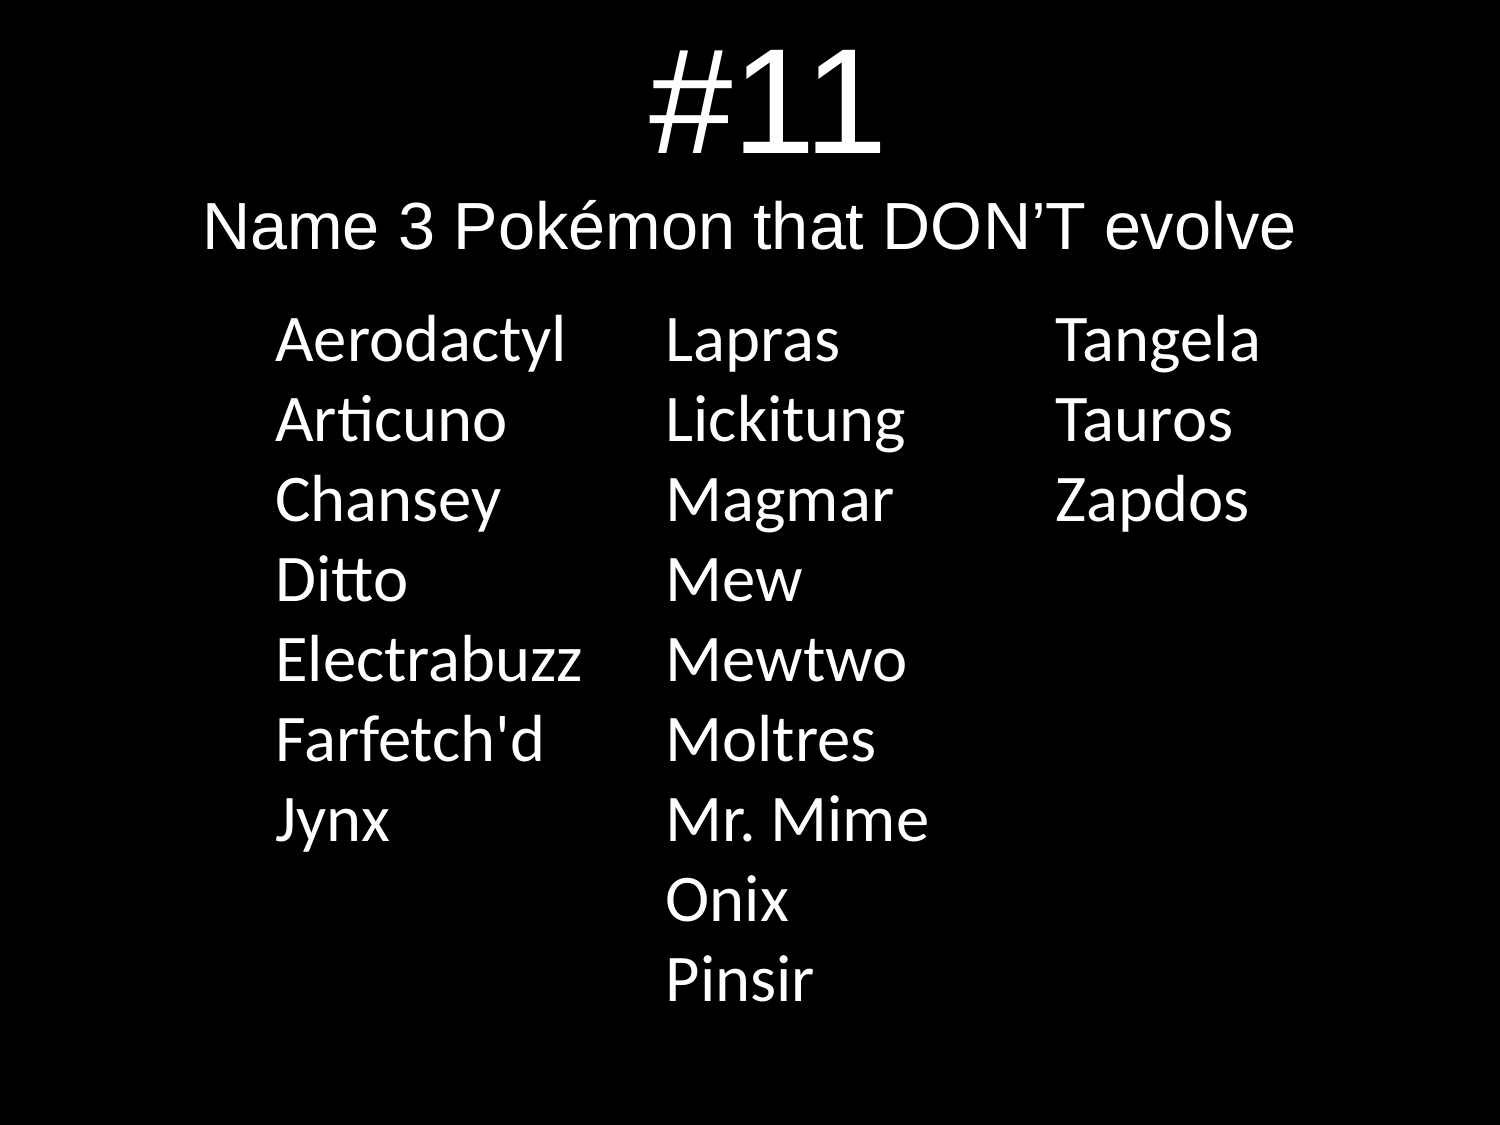

# #11
Name 3 Pokémon that DON’T evolve
Aerodactyl
Articuno
Chansey
Ditto
Electrabuzz
Farfetch'd
Jynx

Kangaskhan
Lapras
Lickitung
Magmar
Mew
Mewtwo
Moltres
Mr. Mime
Onix
Pinsir

Scyther
Snorlax
Tangela
Tauros
Zapdos